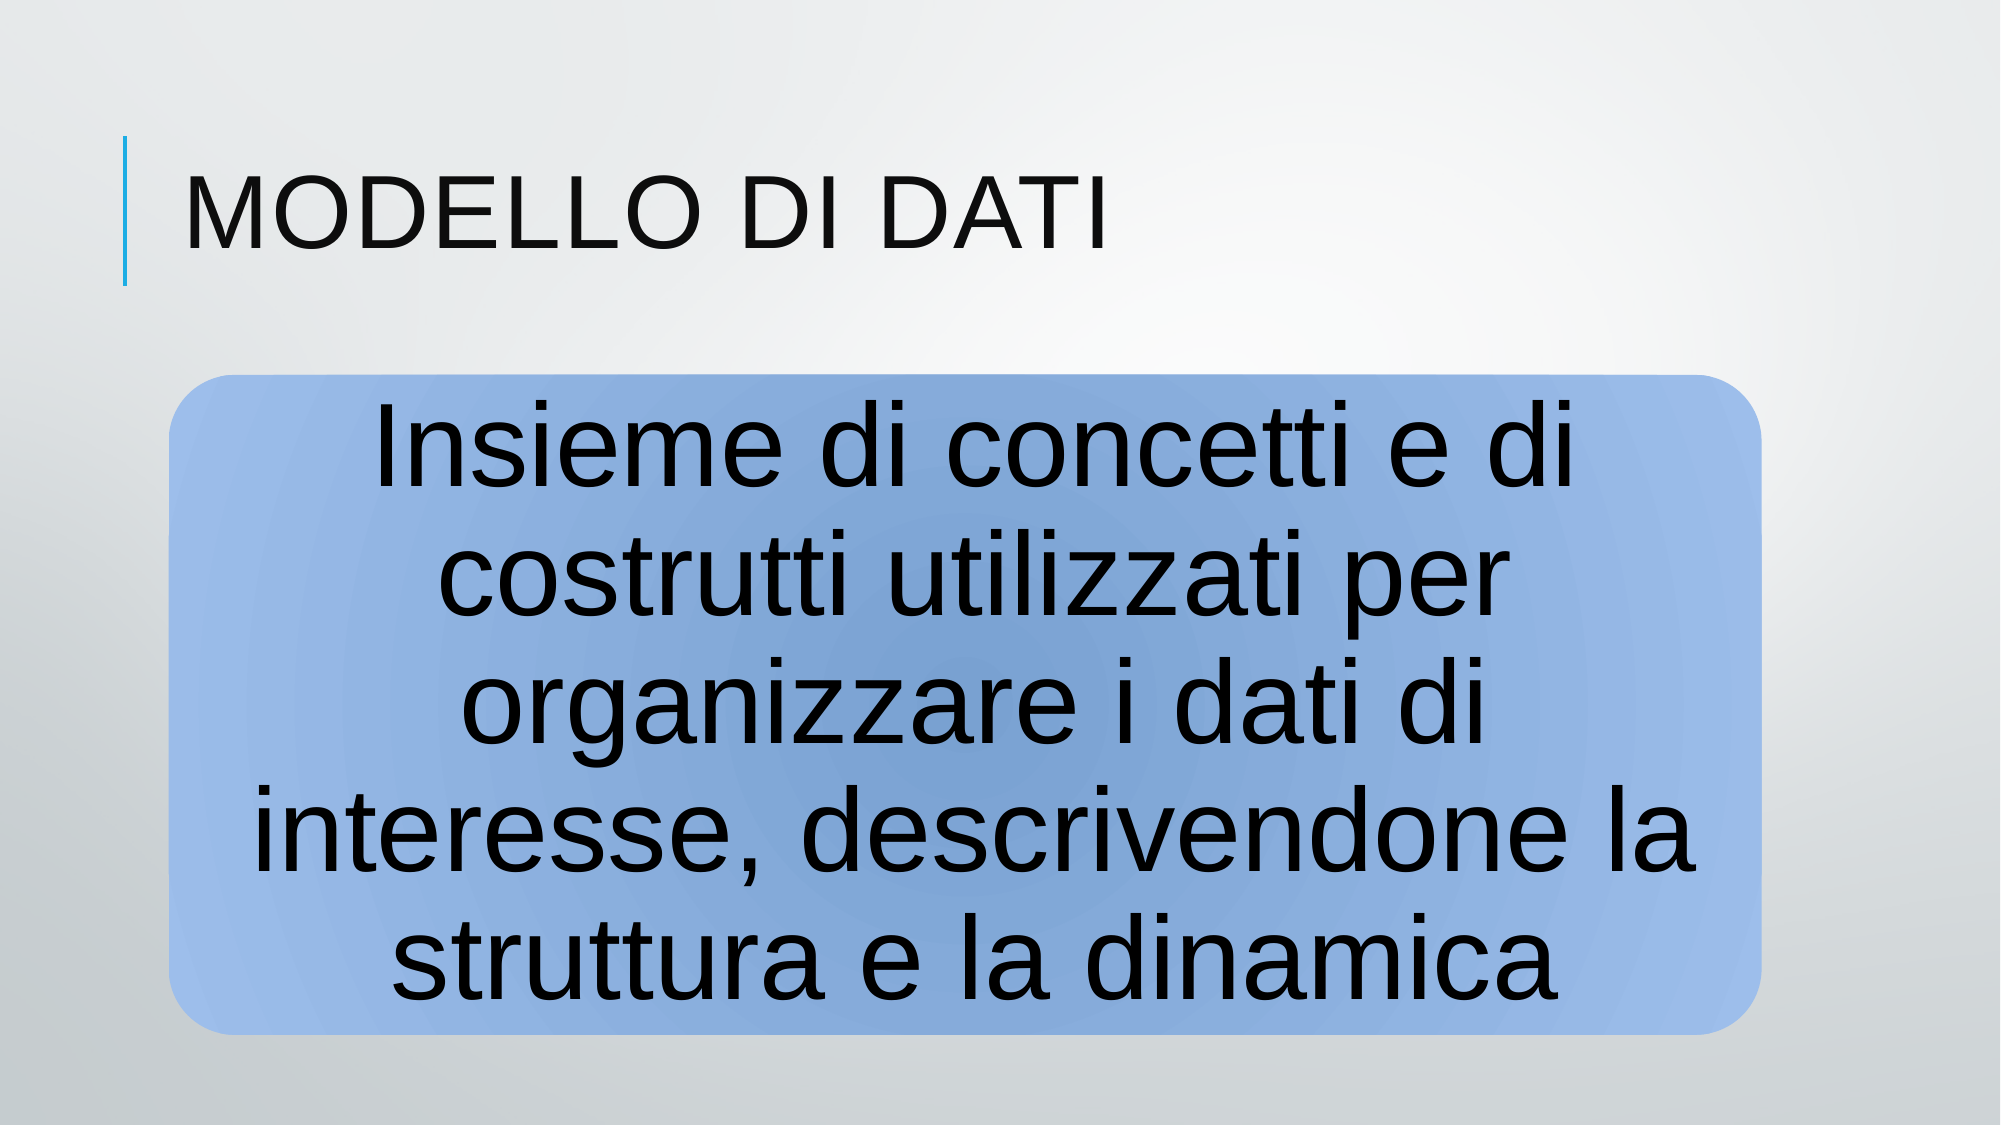

# Modello di dati
Insieme di concetti e di costrutti utilizzati per organizzare i dati di interesse, descrivendone la struttura e la dinamica